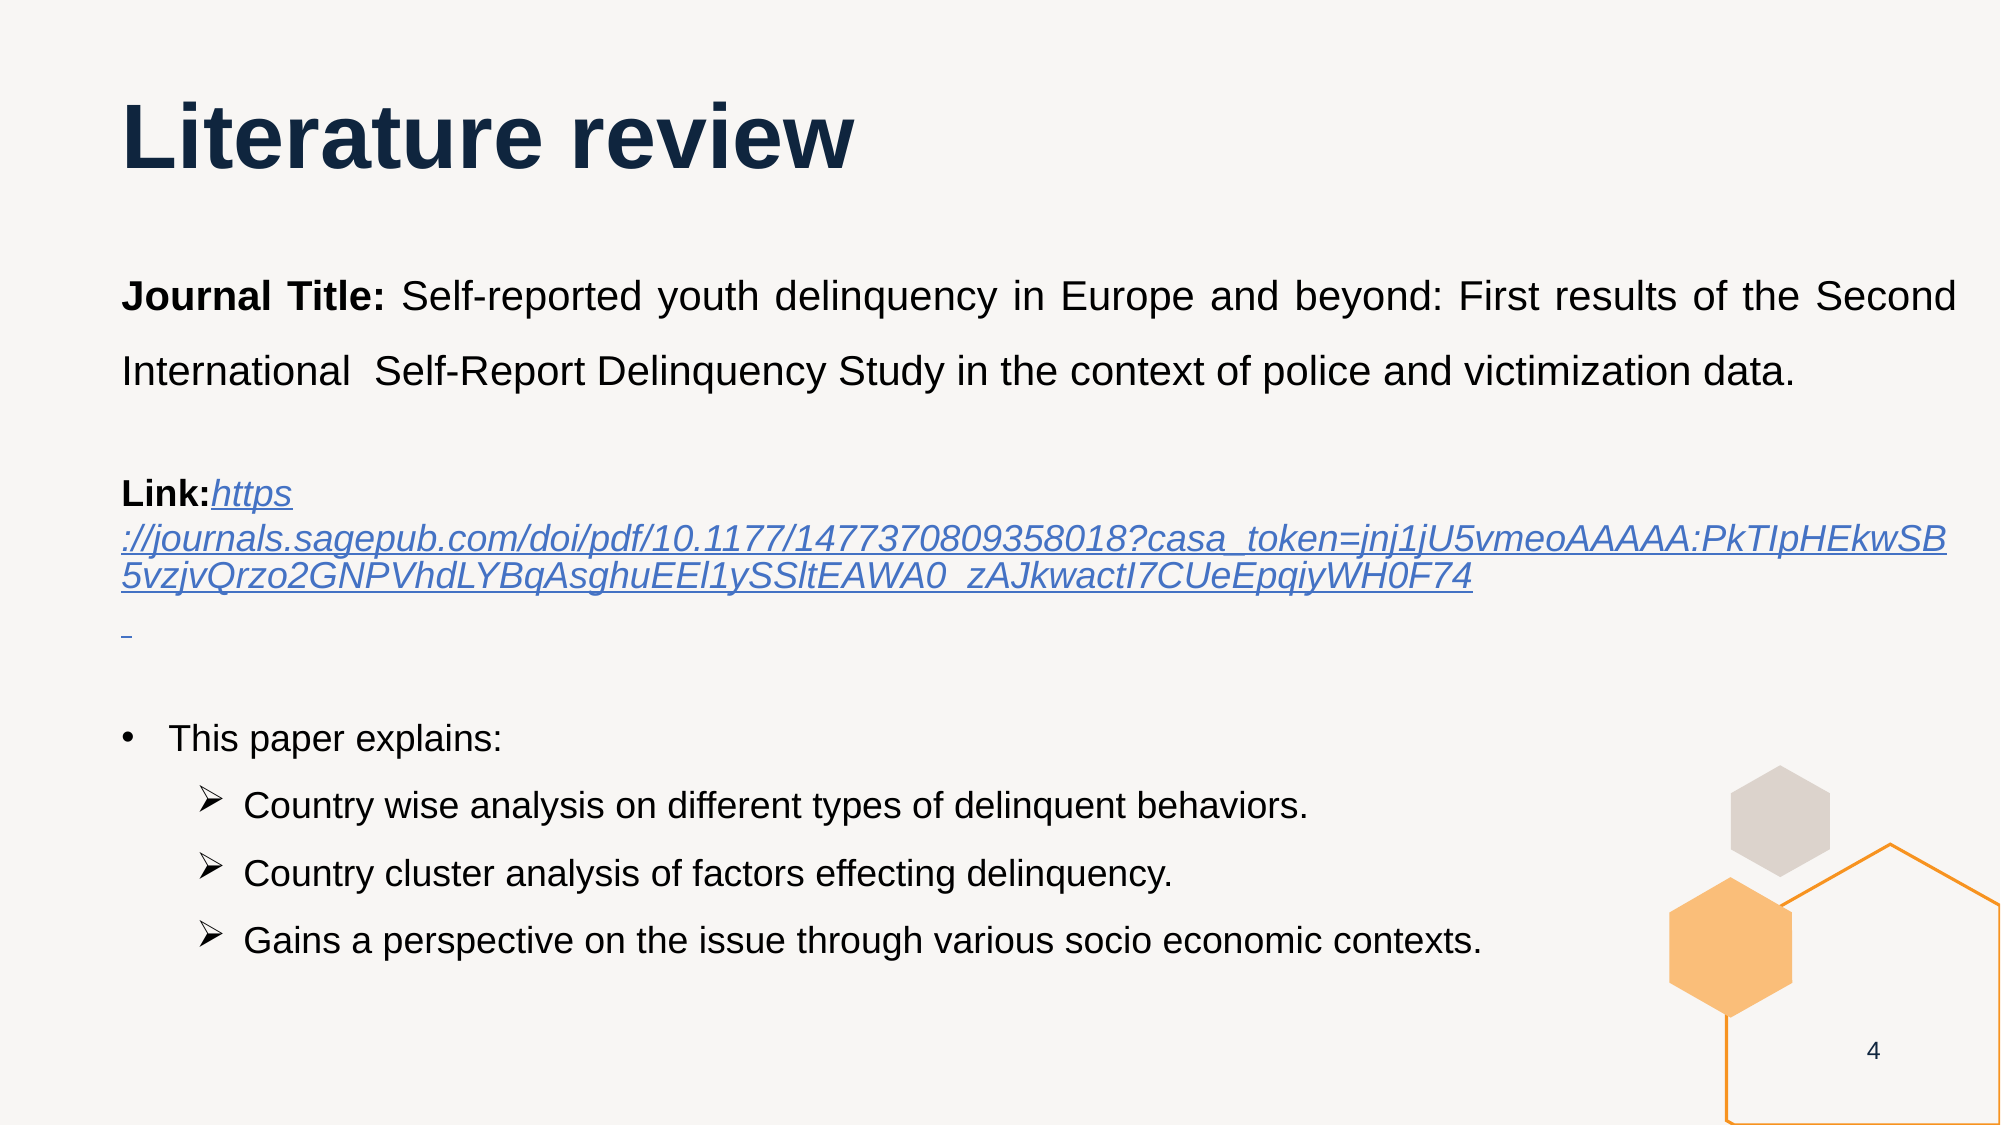

# Literature review
Journal Title: Self-reported youth delinquency in Europe and beyond: First results of the Second International  Self-Report Delinquency Study in the context of police and victimization data.

Link:https://journals.sagepub.com/doi/pdf/10.1177/1477370809358018?casa_token=jnj1jU5vmeoAAAAA:PkTIpHEkwSB5vzjvQrzo2GNPVhdLYBqAsghuEEl1ySSltEAWA0_zAJkwactI7CUeEpqiyWH0F74

This paper explains:
Country wise analysis on different types of delinquent behaviors.
Country cluster analysis of factors effecting delinquency.
Gains a perspective on the issue through various socio economic contexts.

4